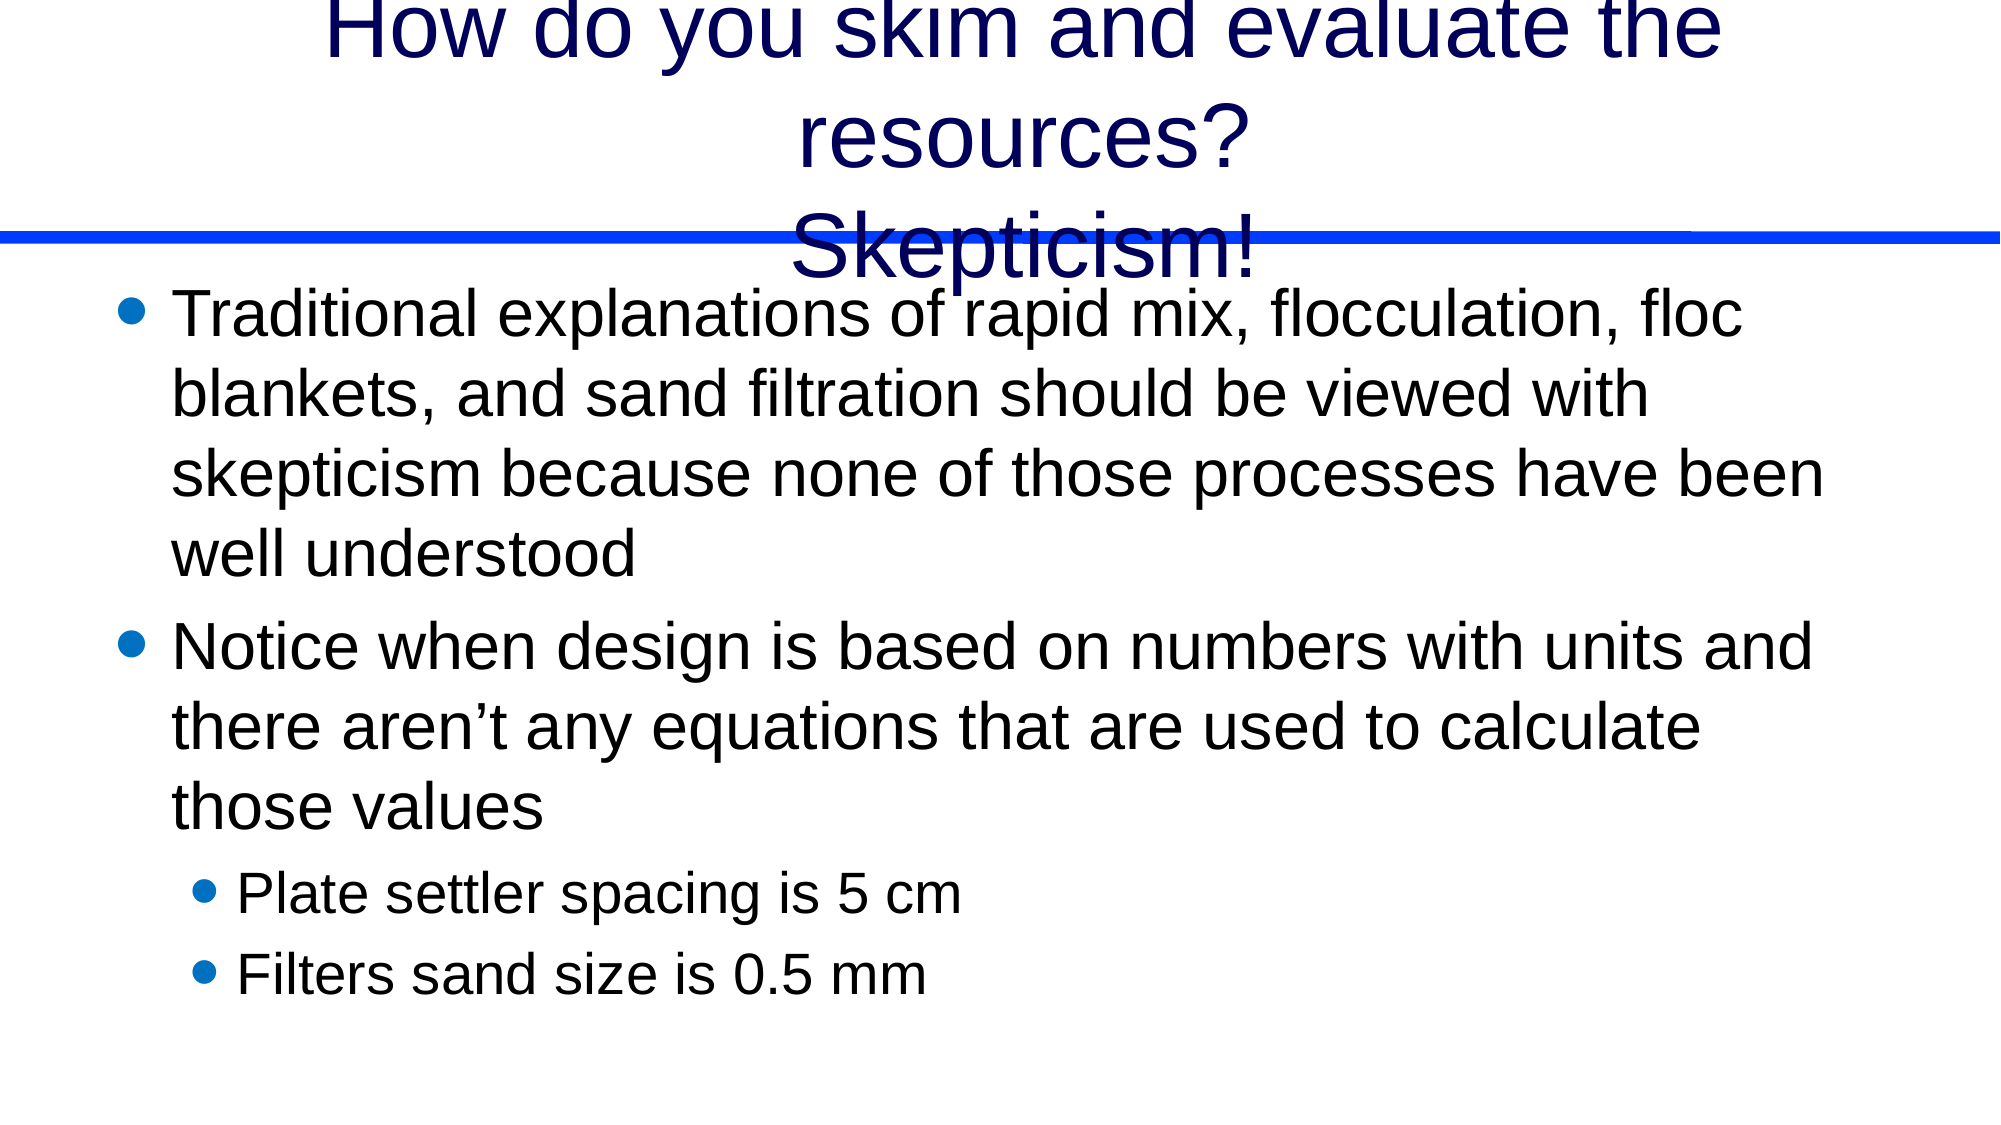

# How do you skim and evaluate the resources? Skepticism!
Traditional explanations of rapid mix, flocculation, floc blankets, and sand filtration should be viewed with skepticism because none of those processes have been well understood
Notice when design is based on numbers with units and there aren’t any equations that are used to calculate those values
Plate settler spacing is 5 cm
Filters sand size is 0.5 mm